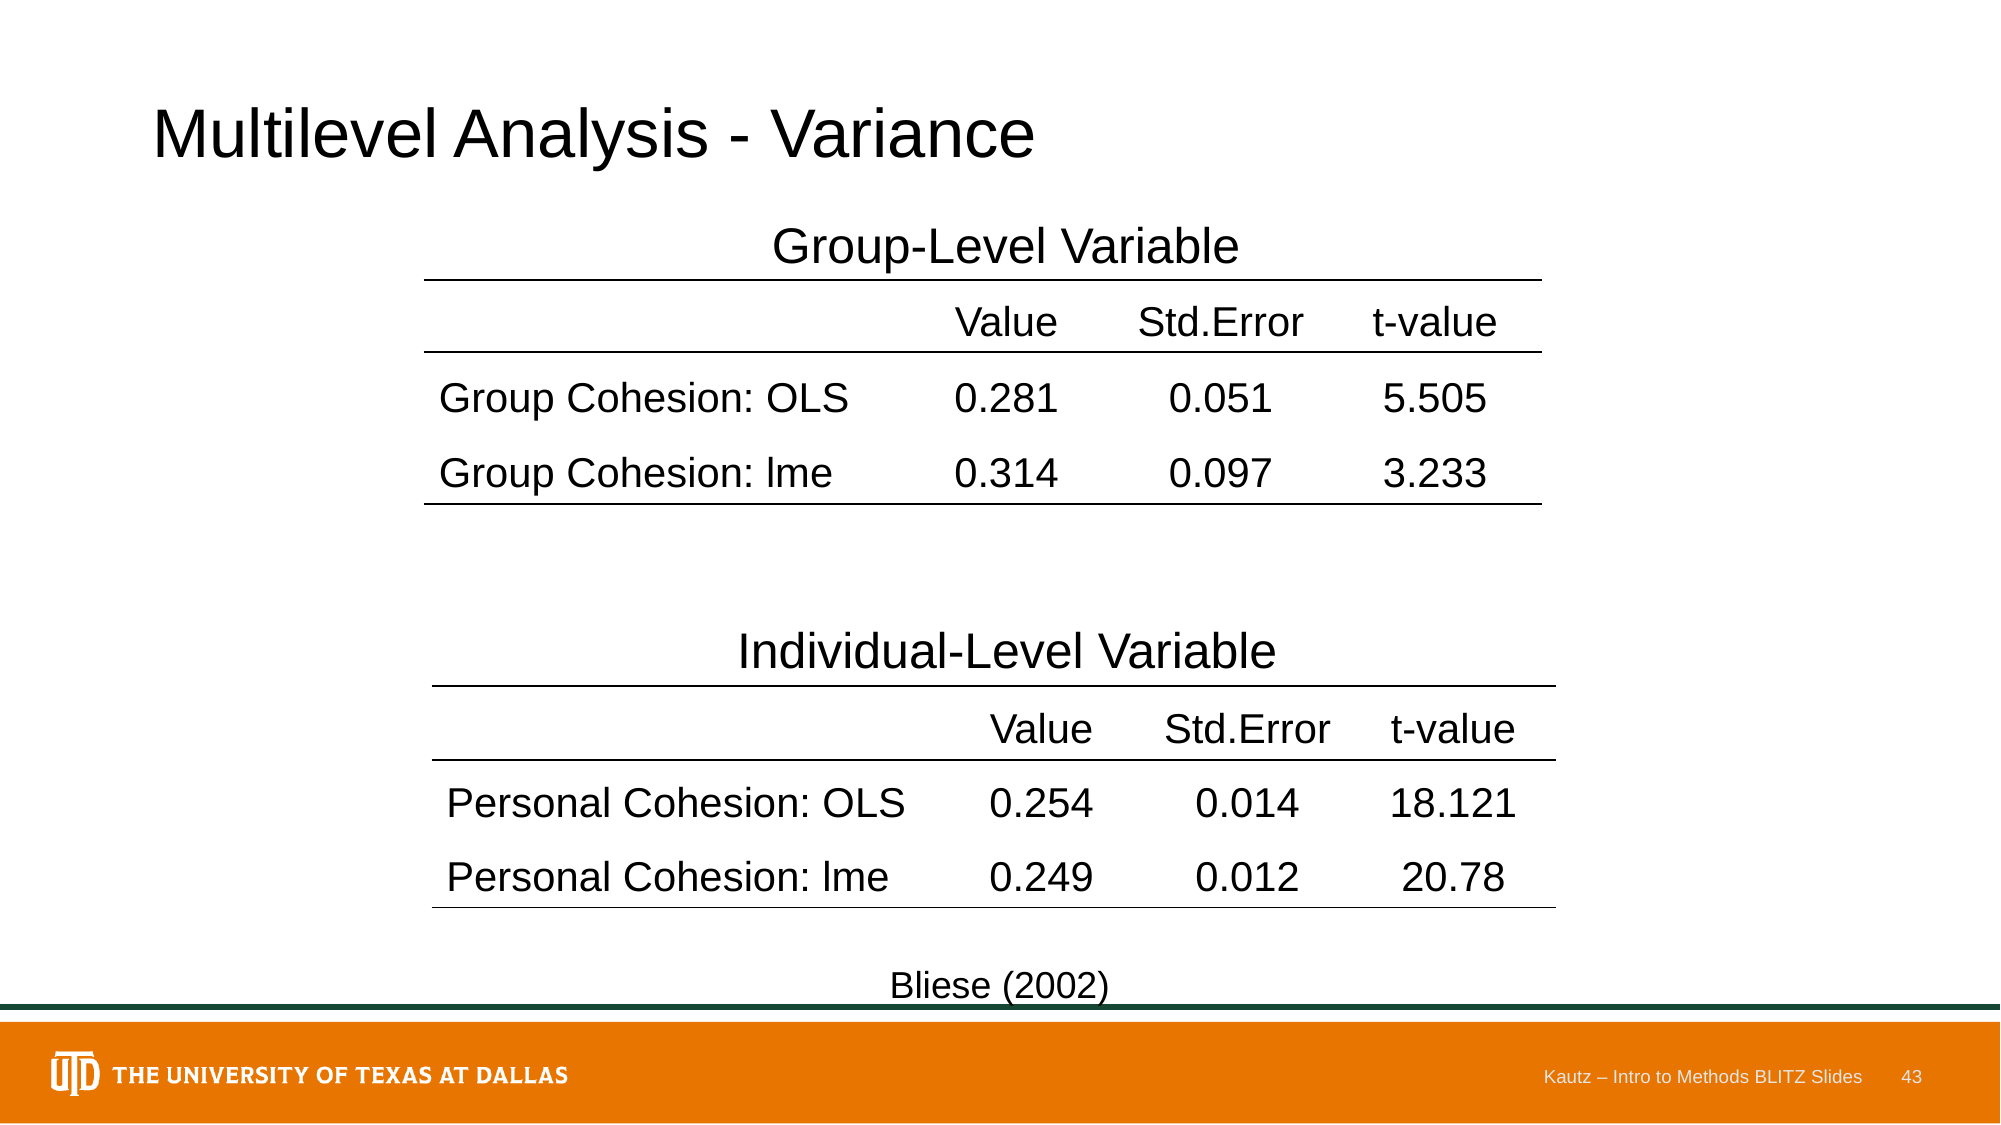

# Multilevel Analysis - Variance
Group-Level Variable
|  | Value | Std.Error | t-value |
| --- | --- | --- | --- |
| Group Cohesion: OLS | 0.281 | 0.051 | 5.505 |
| Group Cohesion: lme | 0.314 | 0.097 | 3.233 |
Individual-Level Variable
|  | Value | Std.Error | t-value |
| --- | --- | --- | --- |
| Personal Cohesion: OLS | 0.254 | 0.014 | 18.121 |
| Personal Cohesion: lme | 0.249 | 0.012 | 20.78 |
Bliese (2002)
Kautz – Intro to Methods BLITZ Slides
43